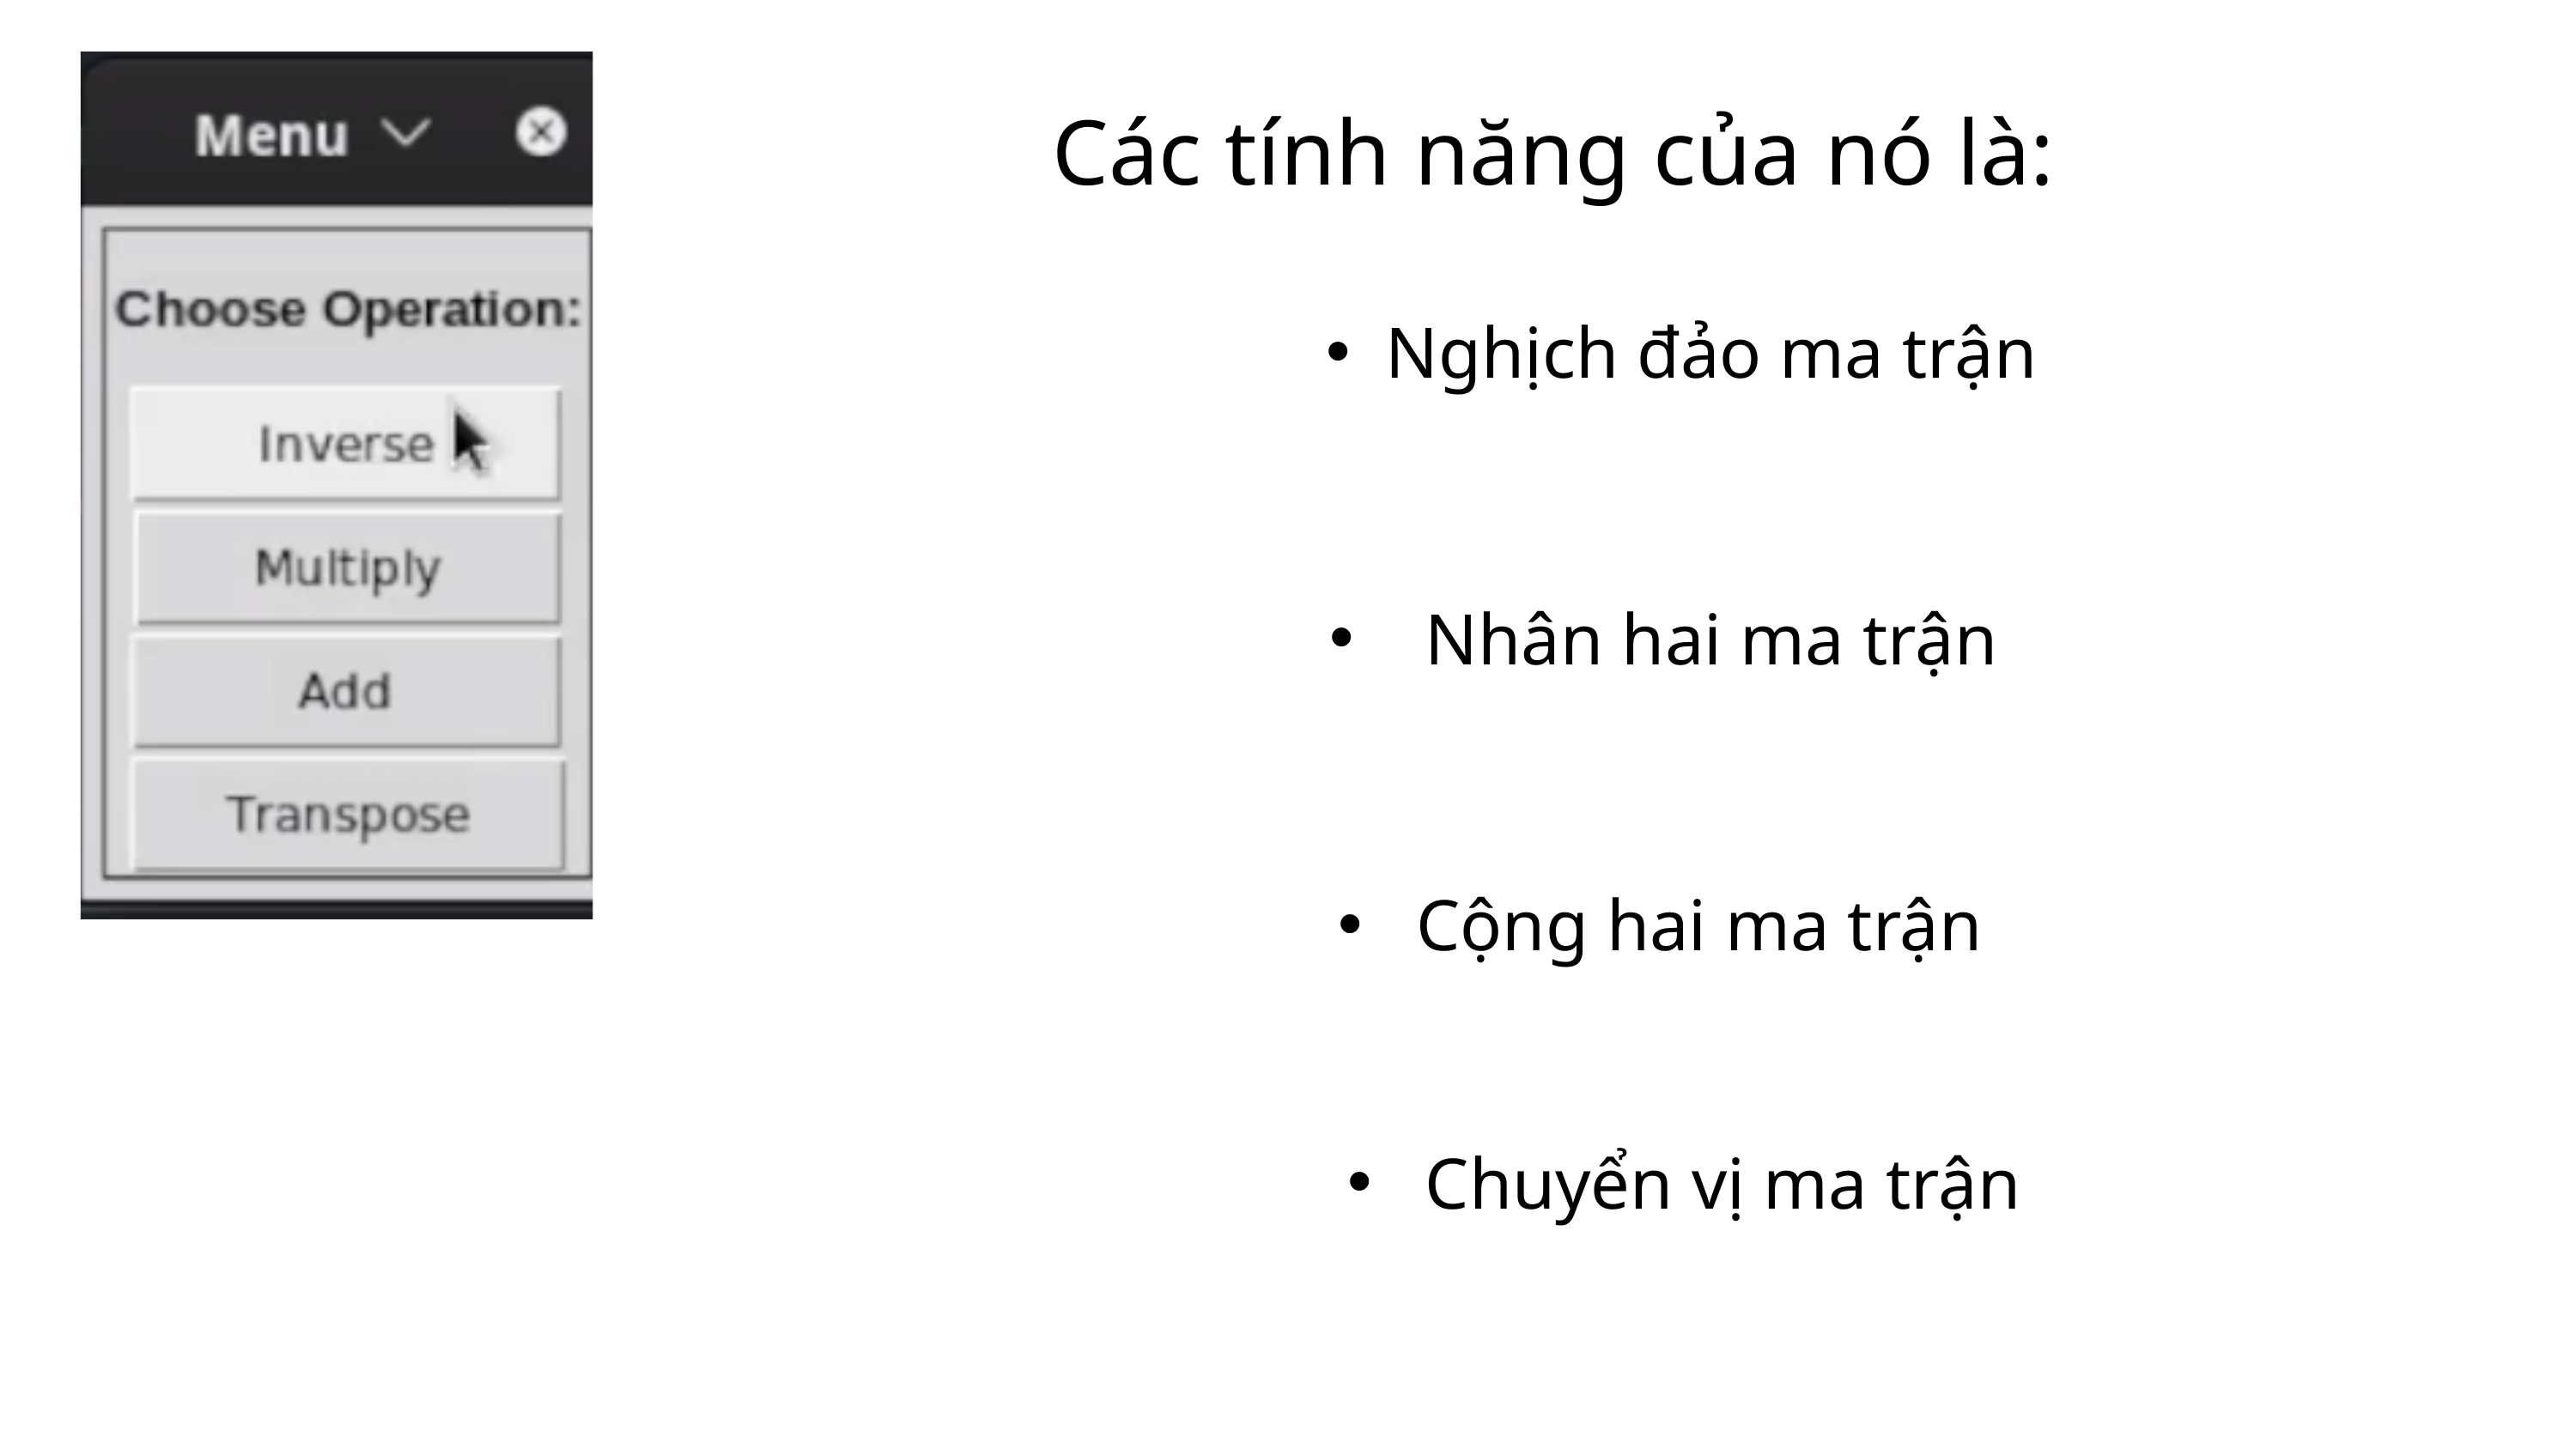

Các tính năng của nó là:
Nghịch đảo ma trận
  Nhân hai ma trận
 Cộng hai ma trận
 Chuyển vị ma trận